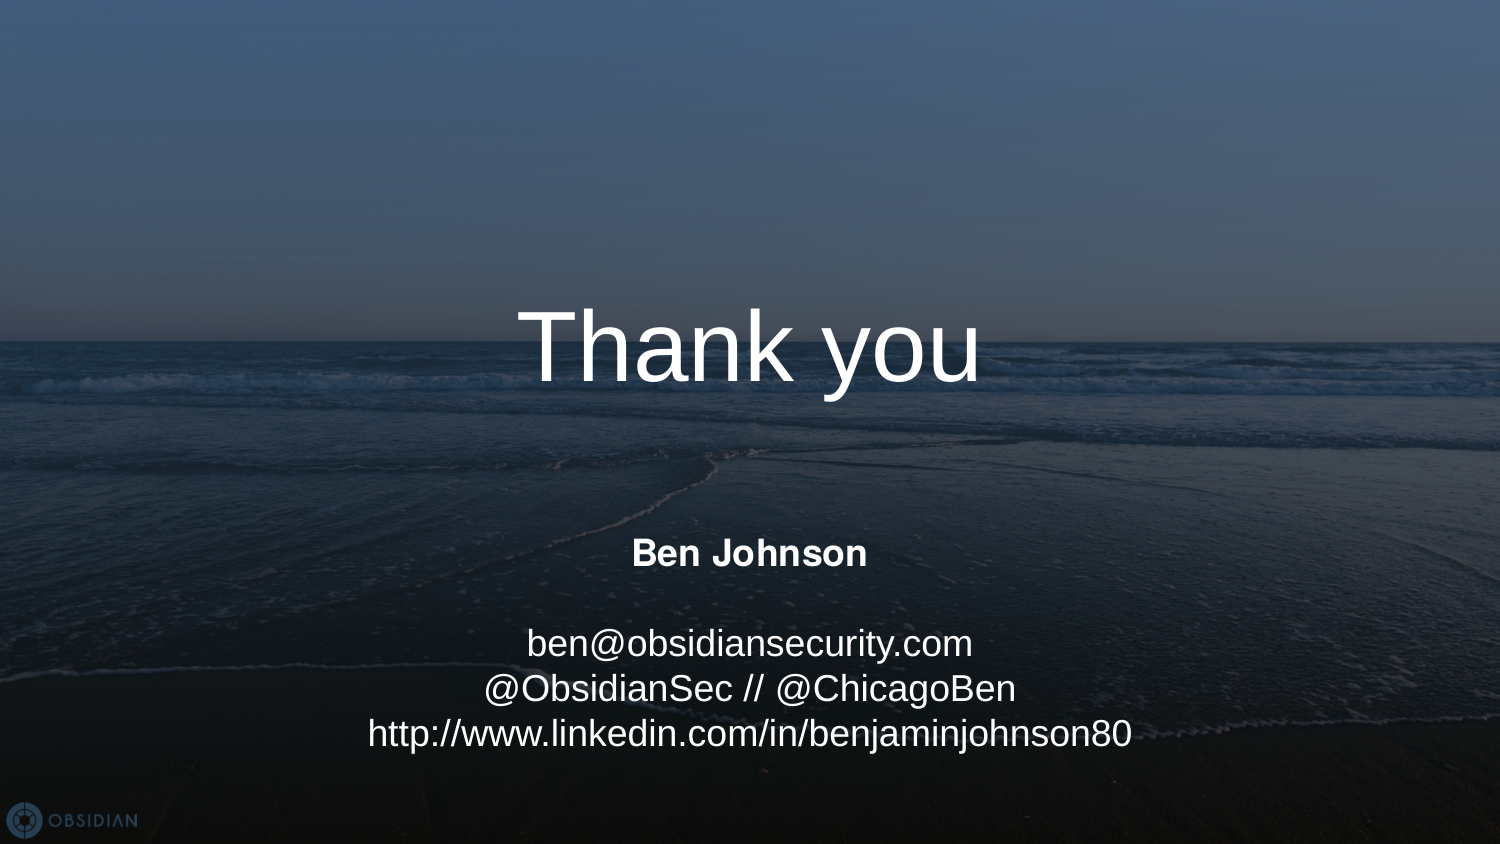

Thank you
Ben Johnson

ben@obsidiansecurity.com
@ObsidianSec // @ChicagoBen
http://www.linkedin.com/in/benjaminjohnson80